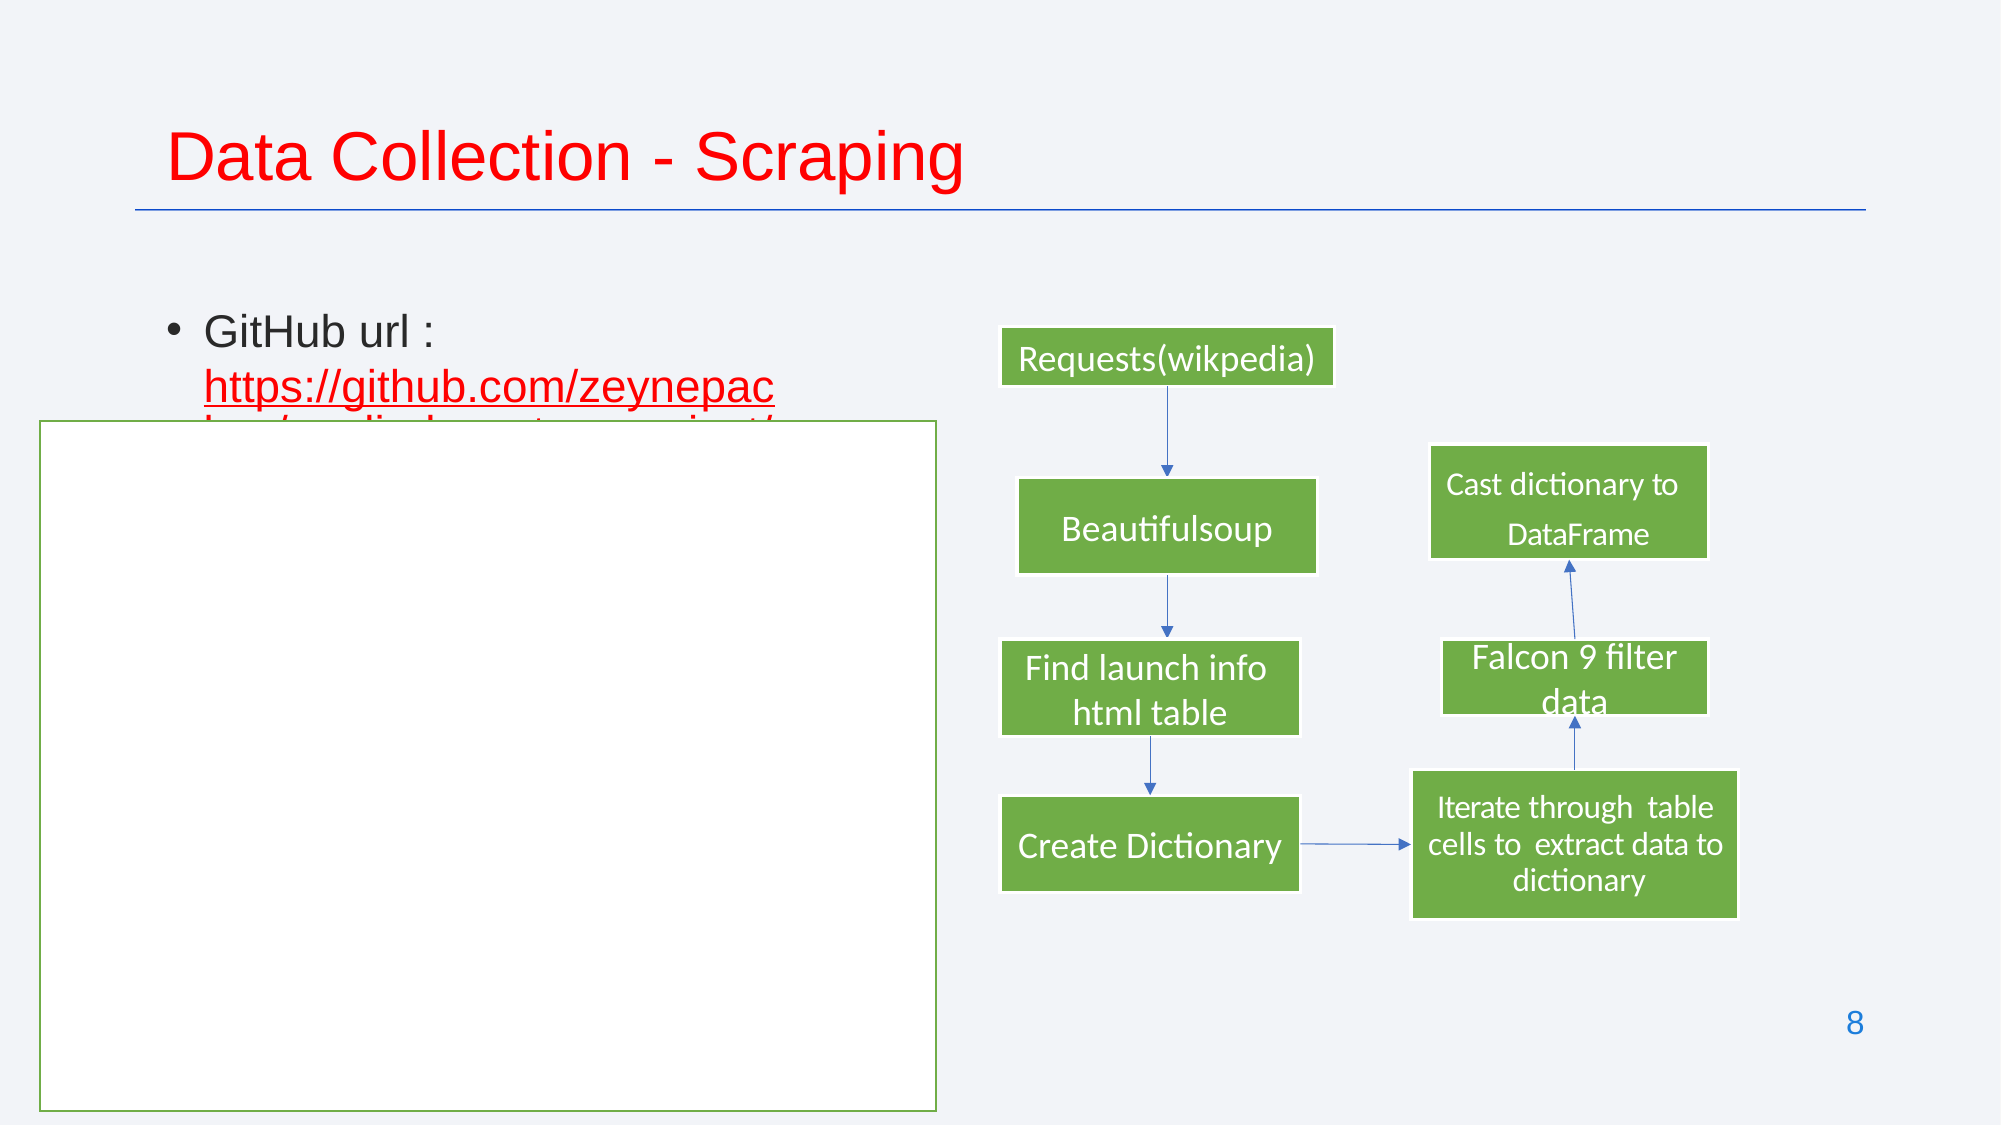

Data Collection - Scraping
GitHub url : https://github.com/zeynepackgz/appliedcapstoneproject/blob/main/Web%20Scraping.ipynb
Requests(wikpedia)

Cast dictionary to  DataFrame
Beautifulsoup
Find launch info  html table
Falcon 9 filter data
Iterate through  table cells to  extract data to  dictionary
Create Dictionary
8